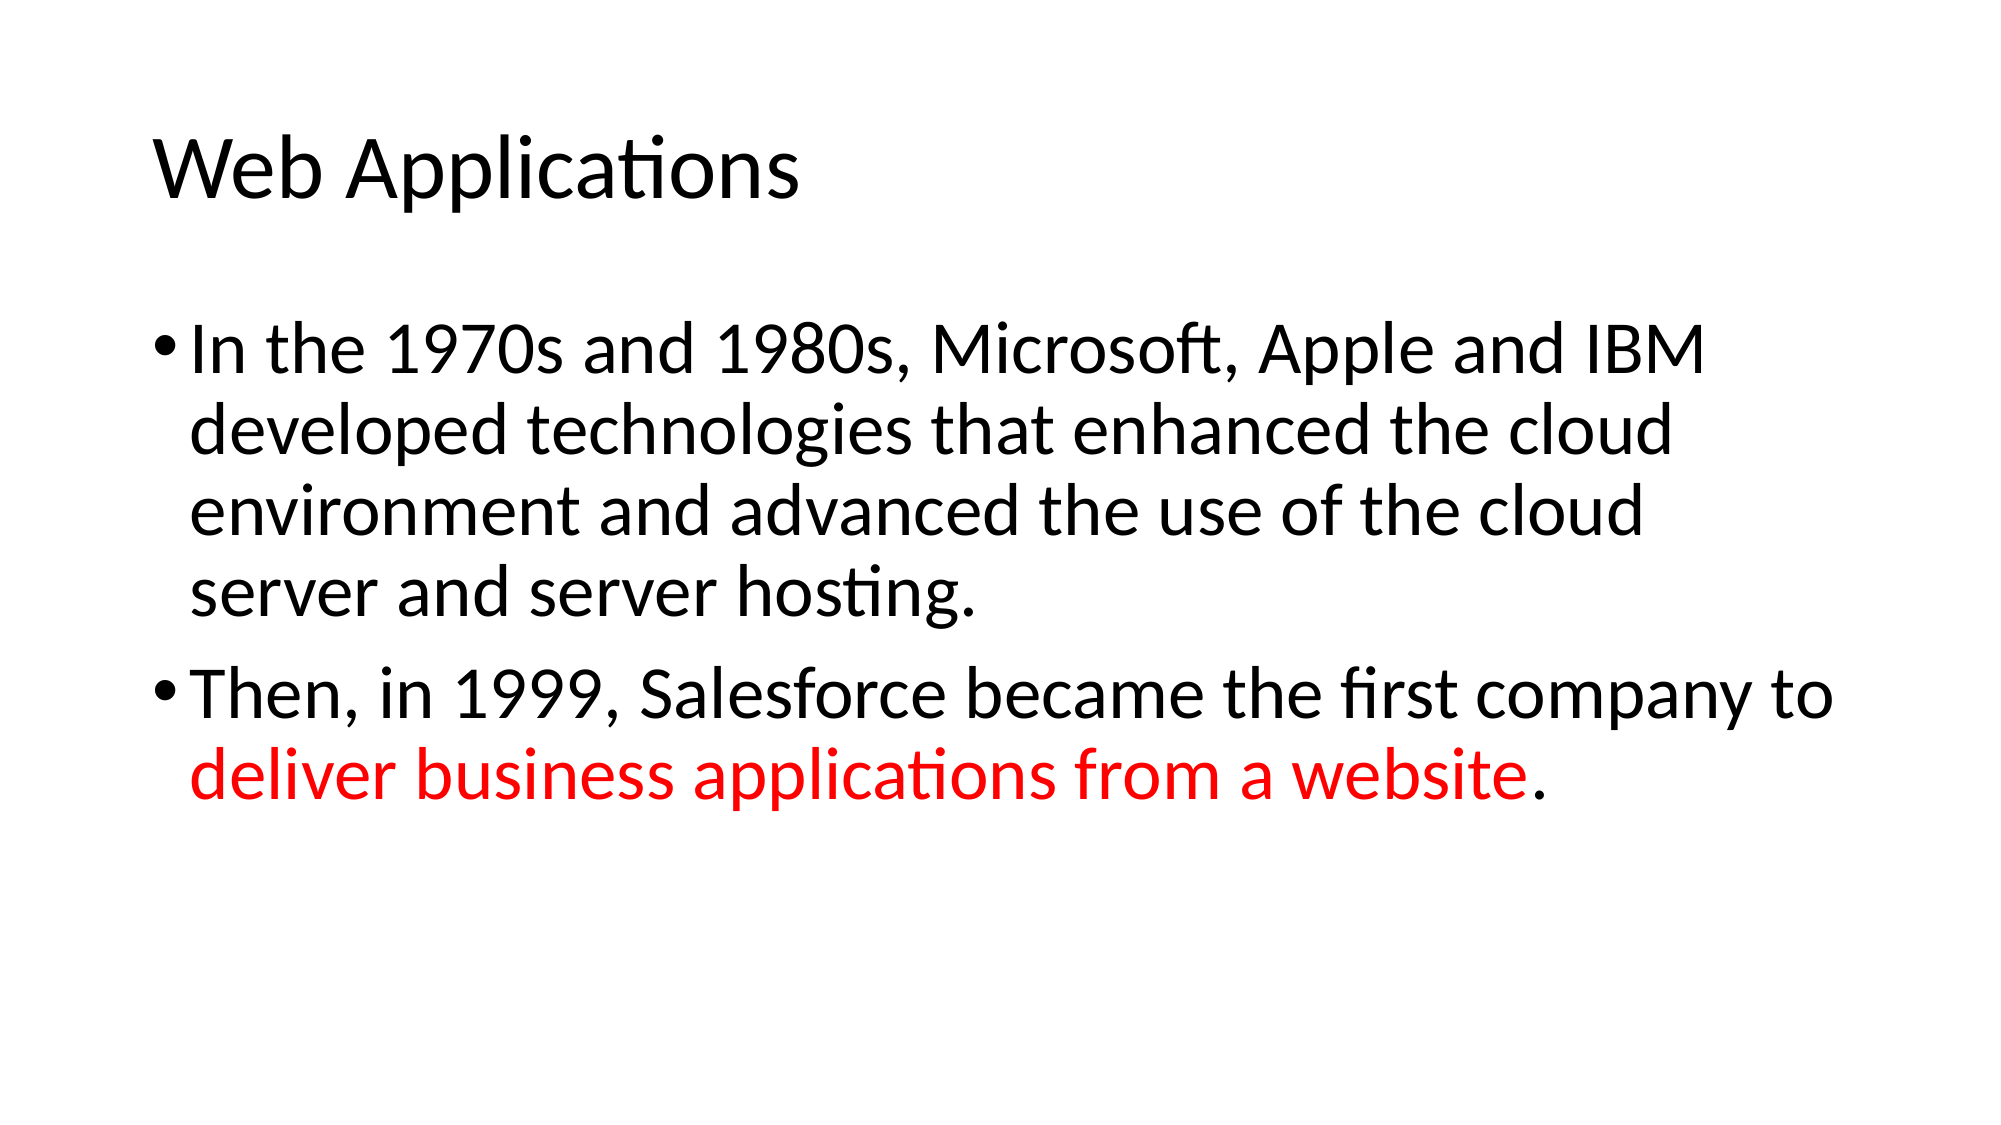

# Web Applications
In the 1970s and 1980s, Microsoft, Apple and IBM developed technologies that enhanced the cloud environment and advanced the use of the cloud server and server hosting.
Then, in 1999, Salesforce became the first company to deliver business applications from a website.